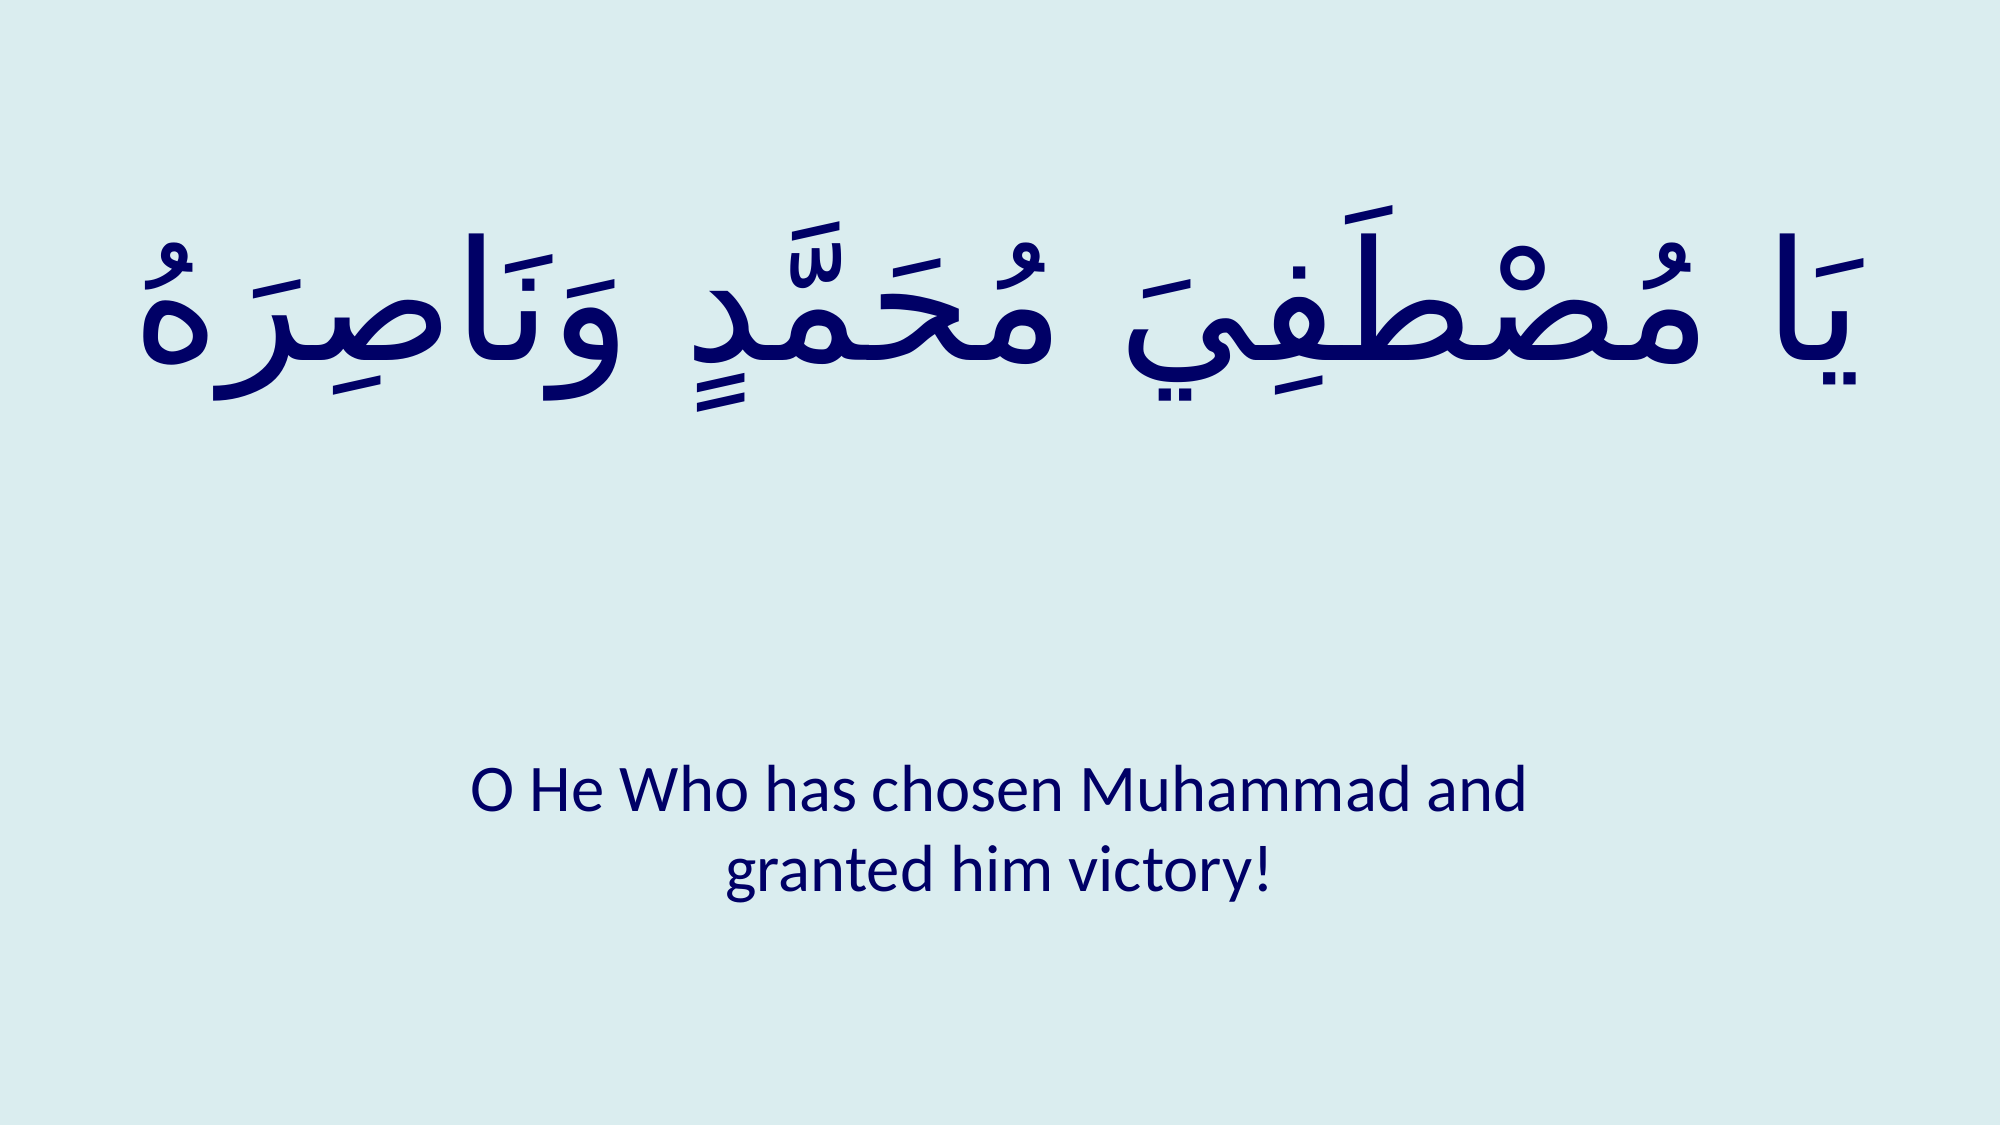

# يَا مُصْطَفِيَ مُحَمَّدٍ وَنَاصِرَهُ
O He Who has chosen Muhammad and granted him victory!